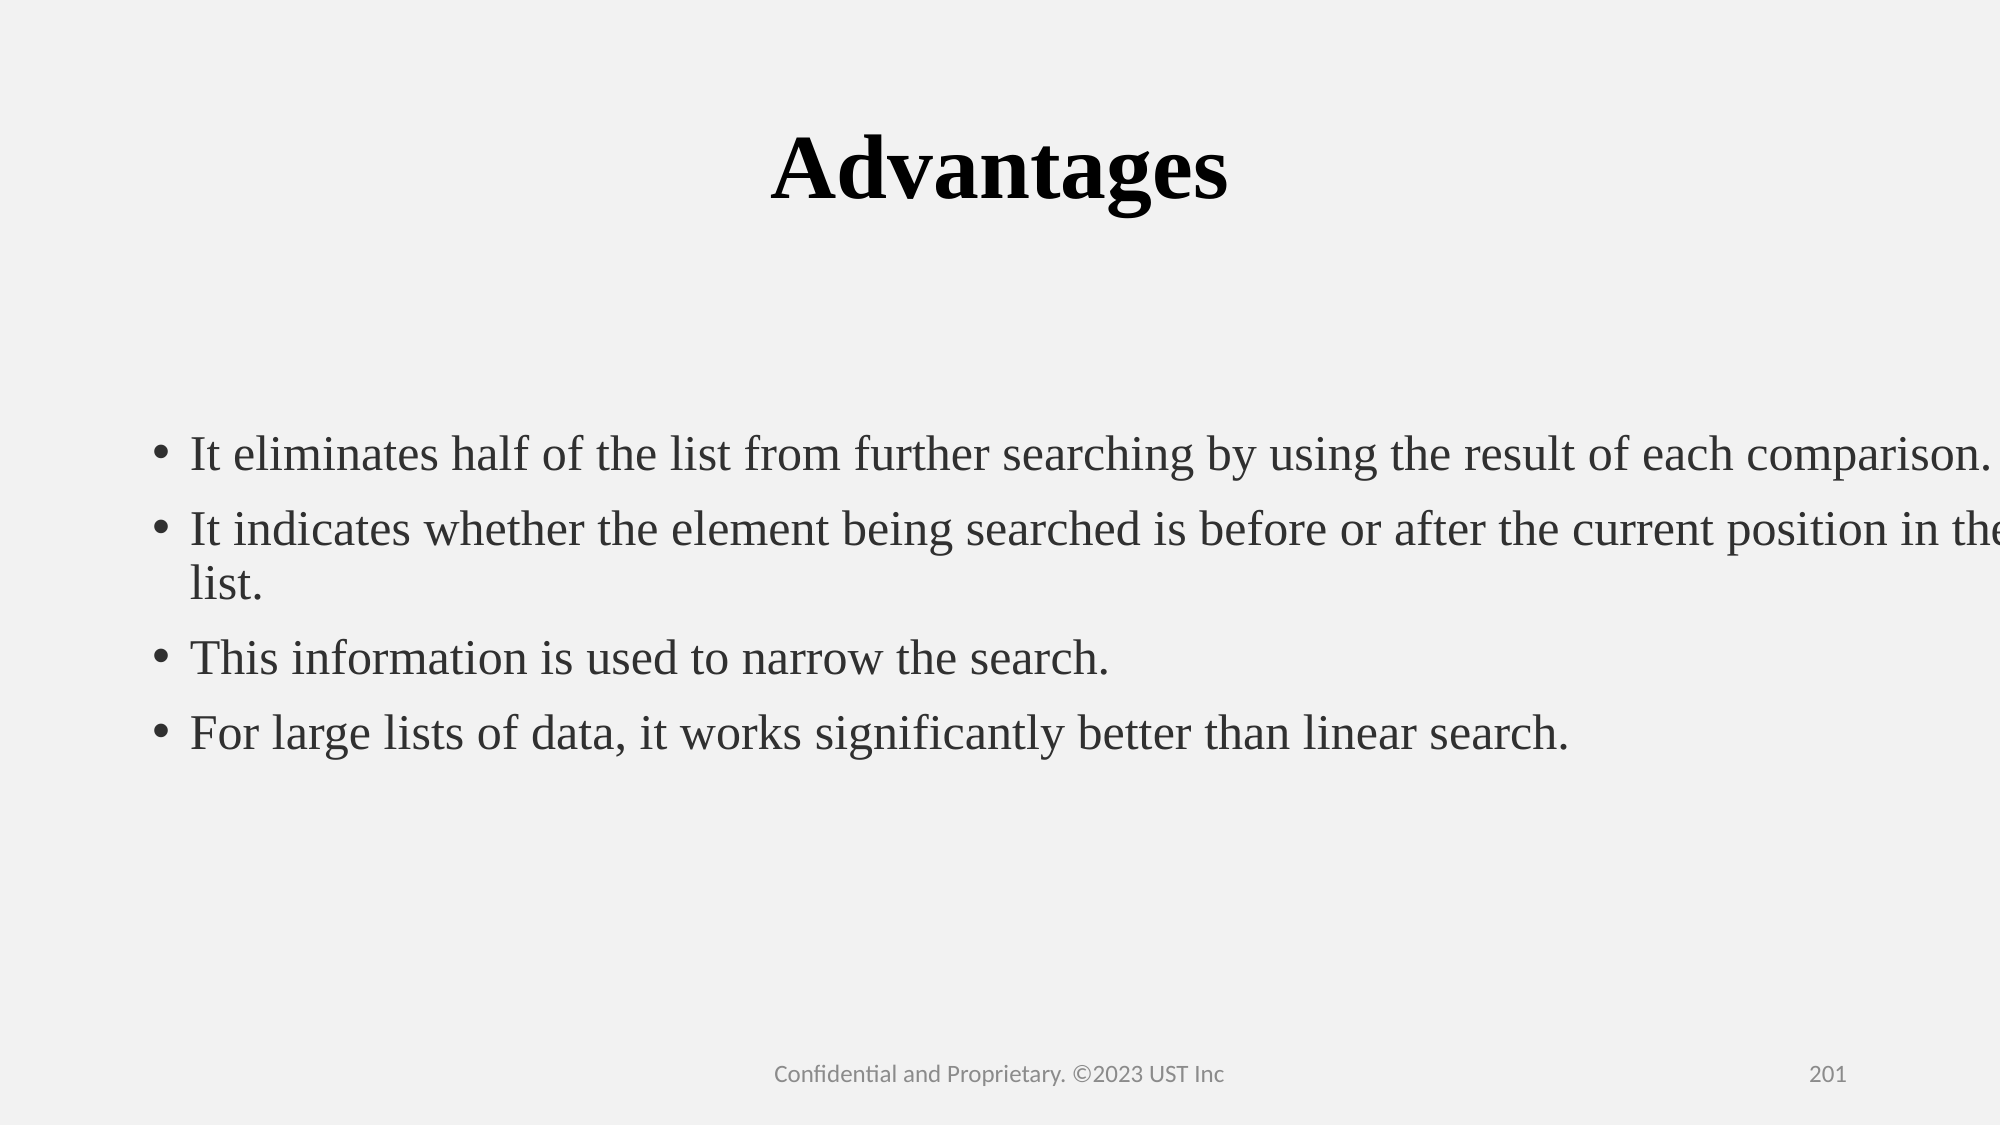

# Advantages
It eliminates half of the list from further searching by using the result of each comparison.
It indicates whether the element being searched is before or after the current position in the list.
This information is used to narrow the search.
For large lists of data, it works significantly better than linear search.

Confidential and Proprietary. ©2023 UST Inc
201